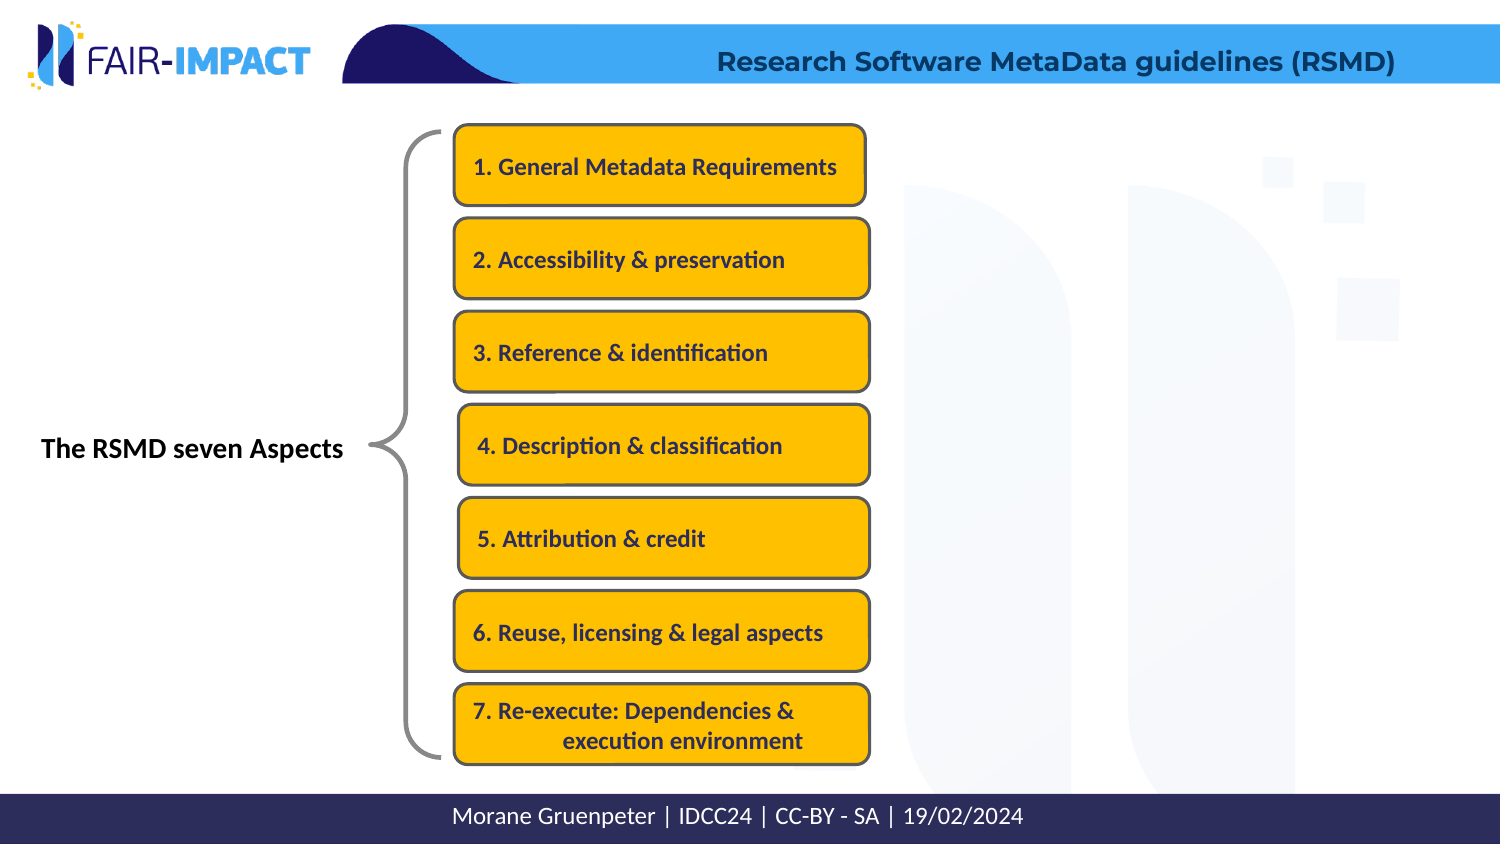

Research Software MetaData guidelines (RSMD)

1. General Metadata Requirements

2. Accessibility & preservation
3. Reference & identification
4. Description & classification
The RSMD seven Aspects
5. Attribution & credit
6. Reuse, licensing & legal aspects
7. Re-execute: Dependencies & execution environment
Morane Gruenpeter | IDCC24 | CC-BY - SA | 19/02/2024